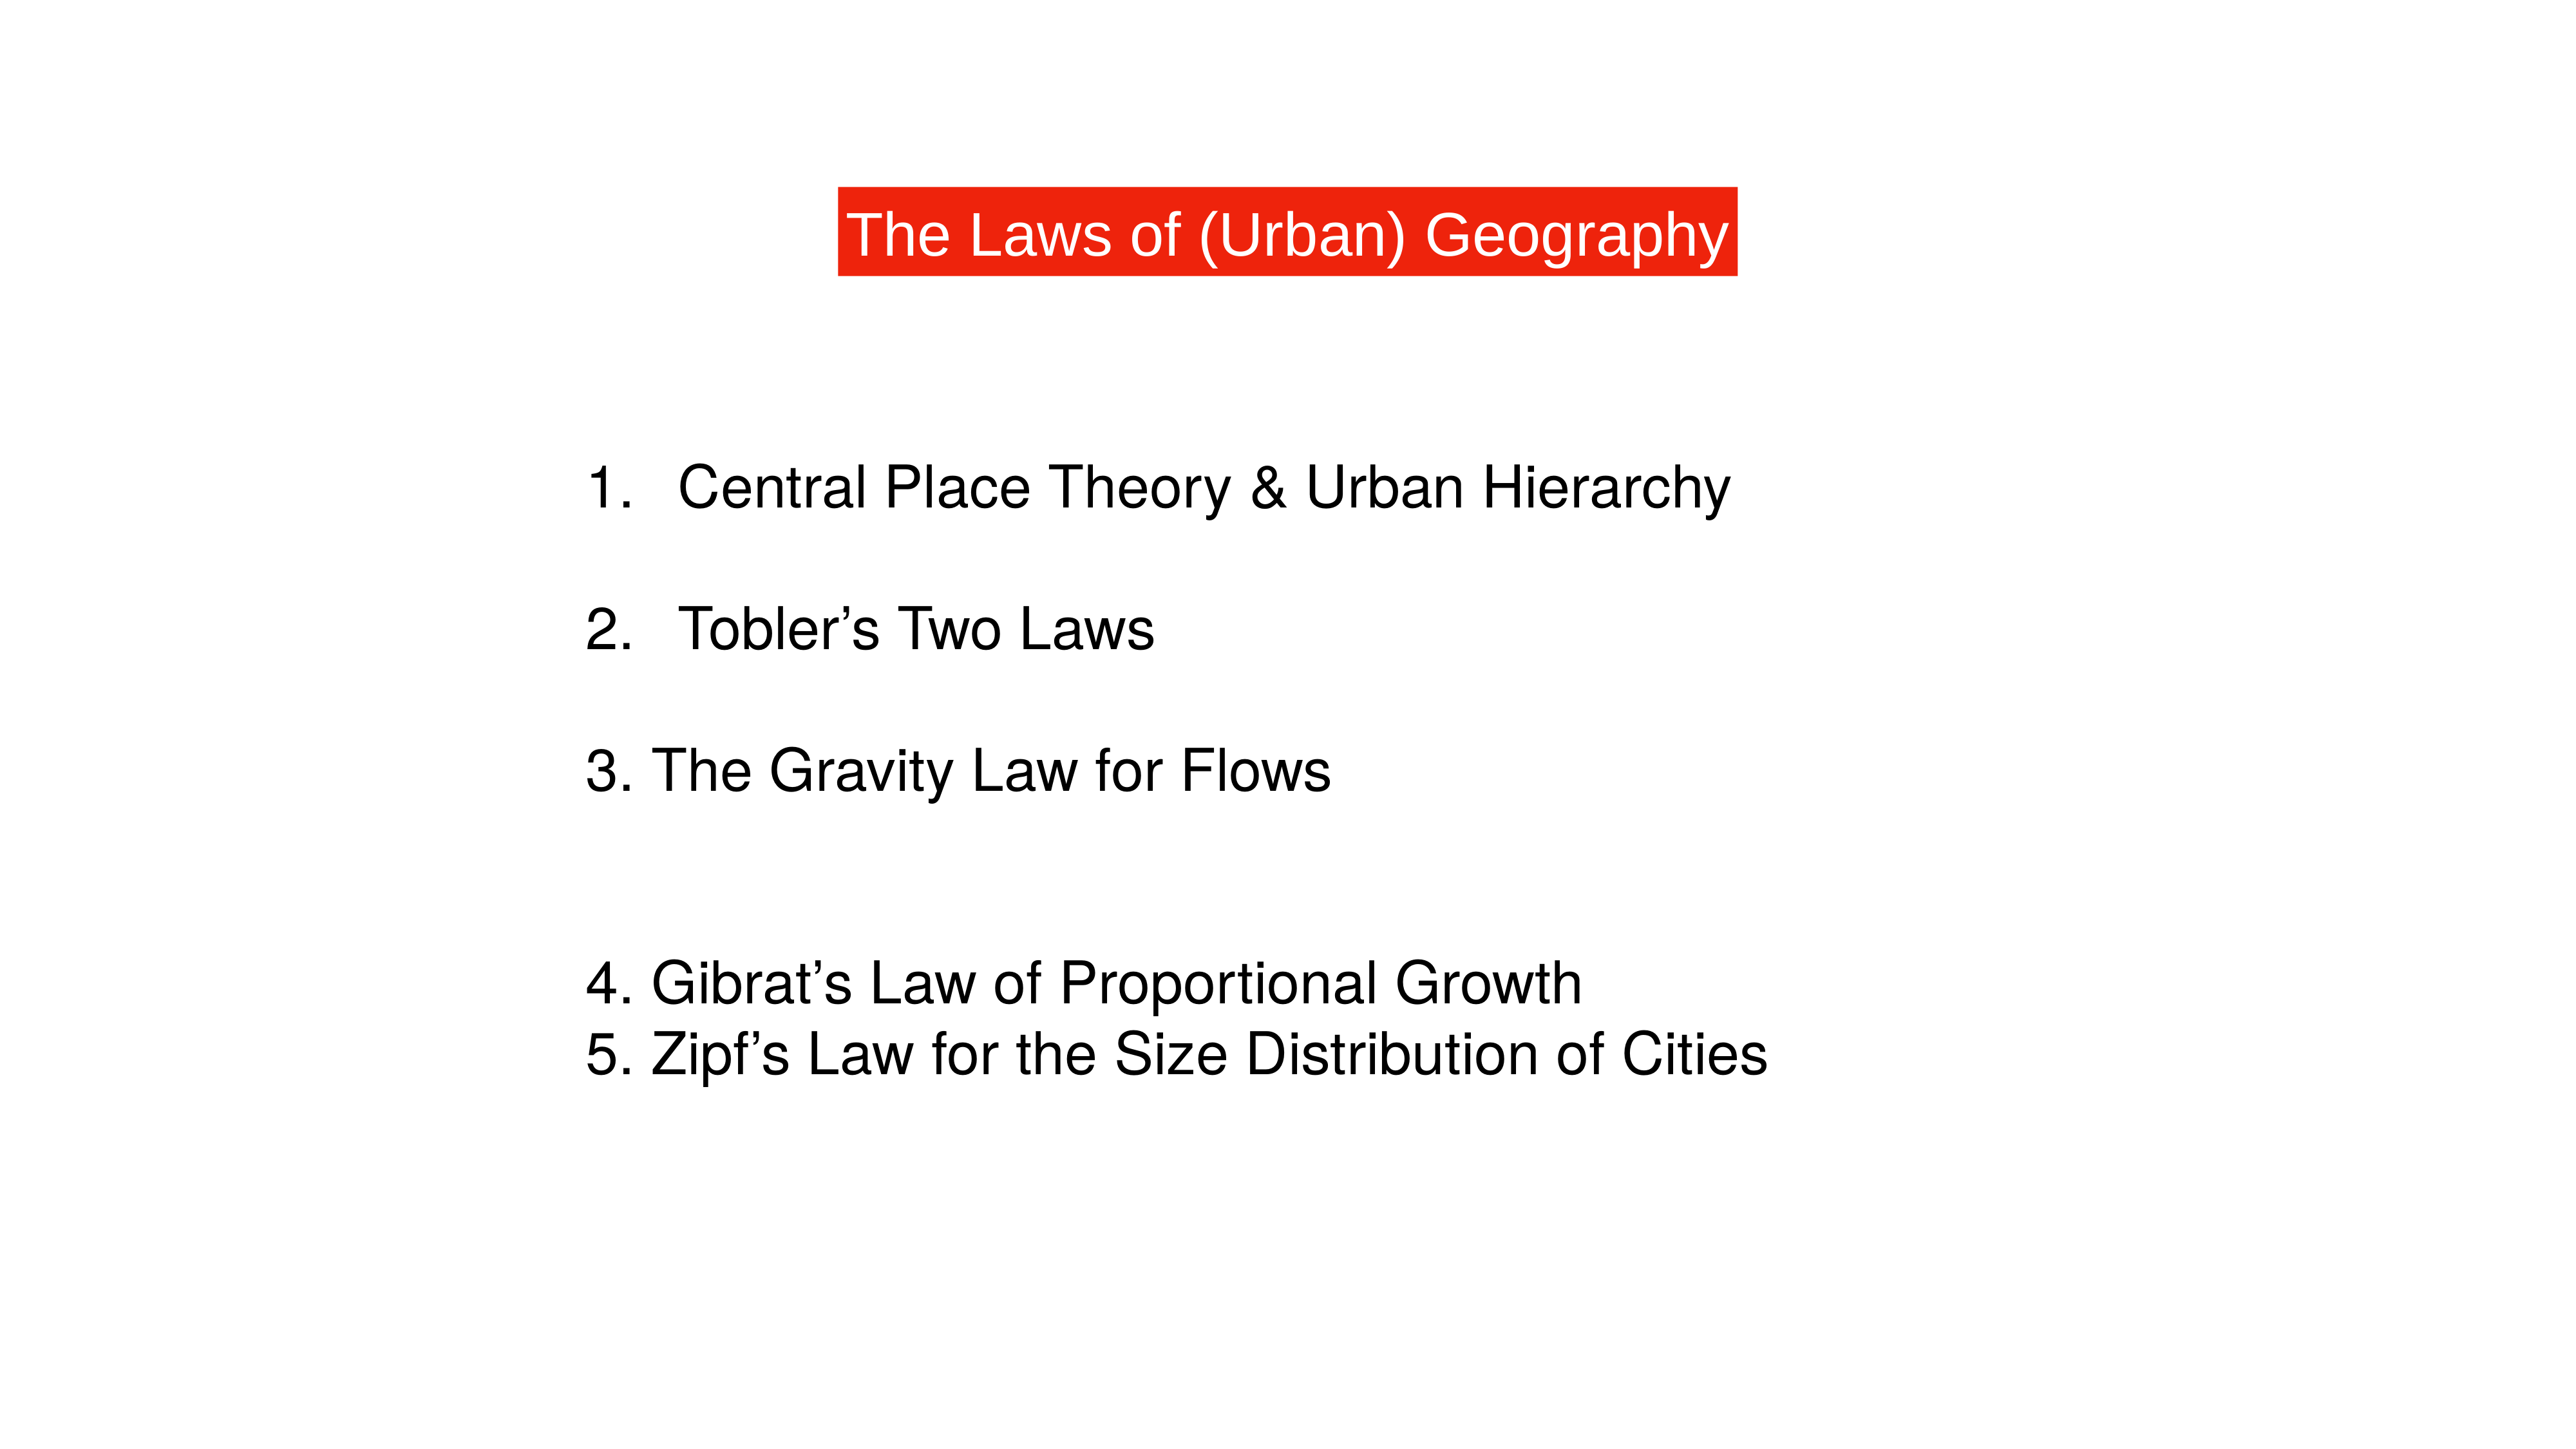

The Laws of (Urban) Geography
Central Place Theory & Urban Hierarchy

Tobler’s Two Laws

3. The Gravity Law for Flows

4. Gibrat’s Law of Proportional Growth
5. Zipf’s Law for the Size Distribution of Cities